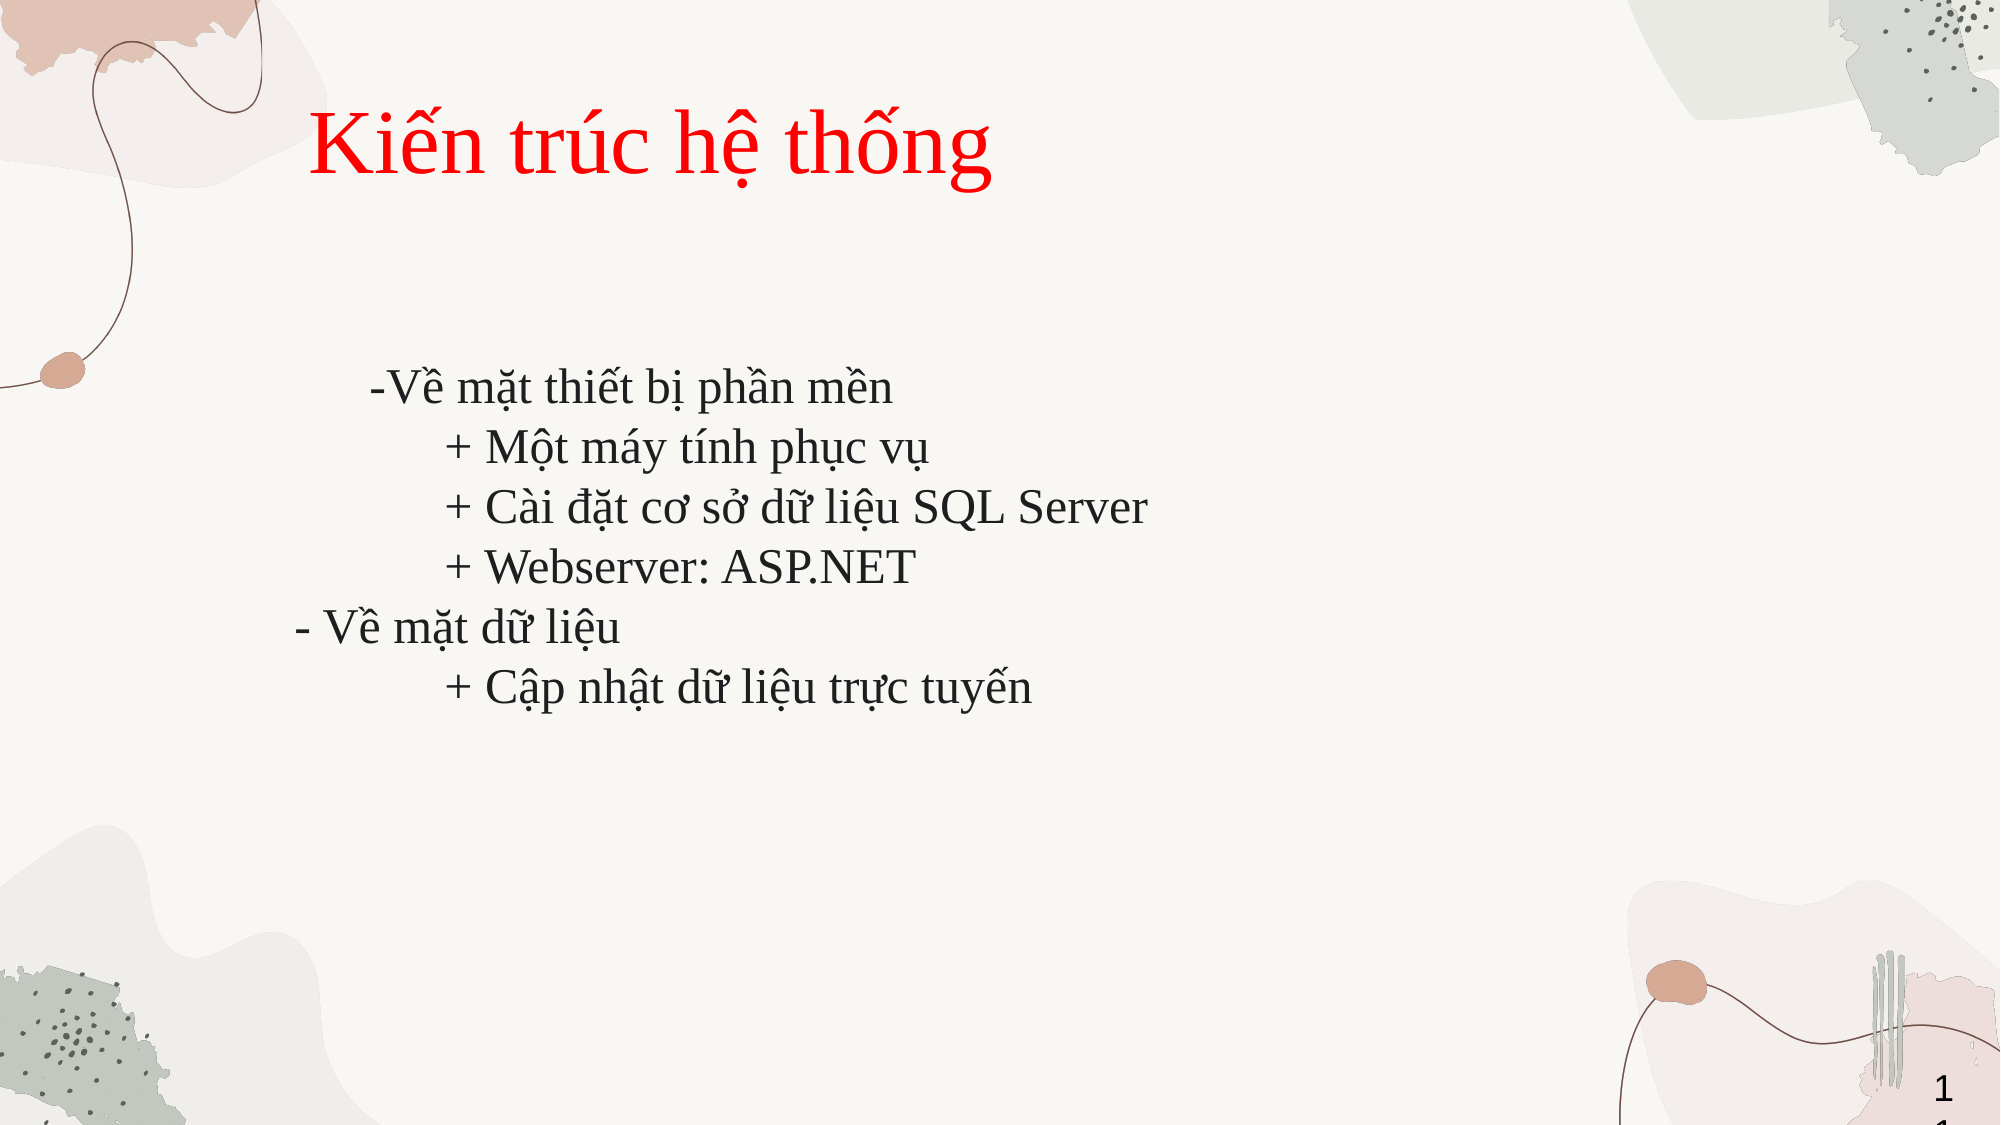

Kiến trúc hệ thống
	-Về mặt thiết bị phần mền
	+ Một máy tính phục vụ
	+ Cài đặt cơ sở dữ liệu SQL Server
	+ Webserver: ASP.NET
- Về mặt dữ liệu
	+ Cập nhật dữ liệu trực tuyến

11